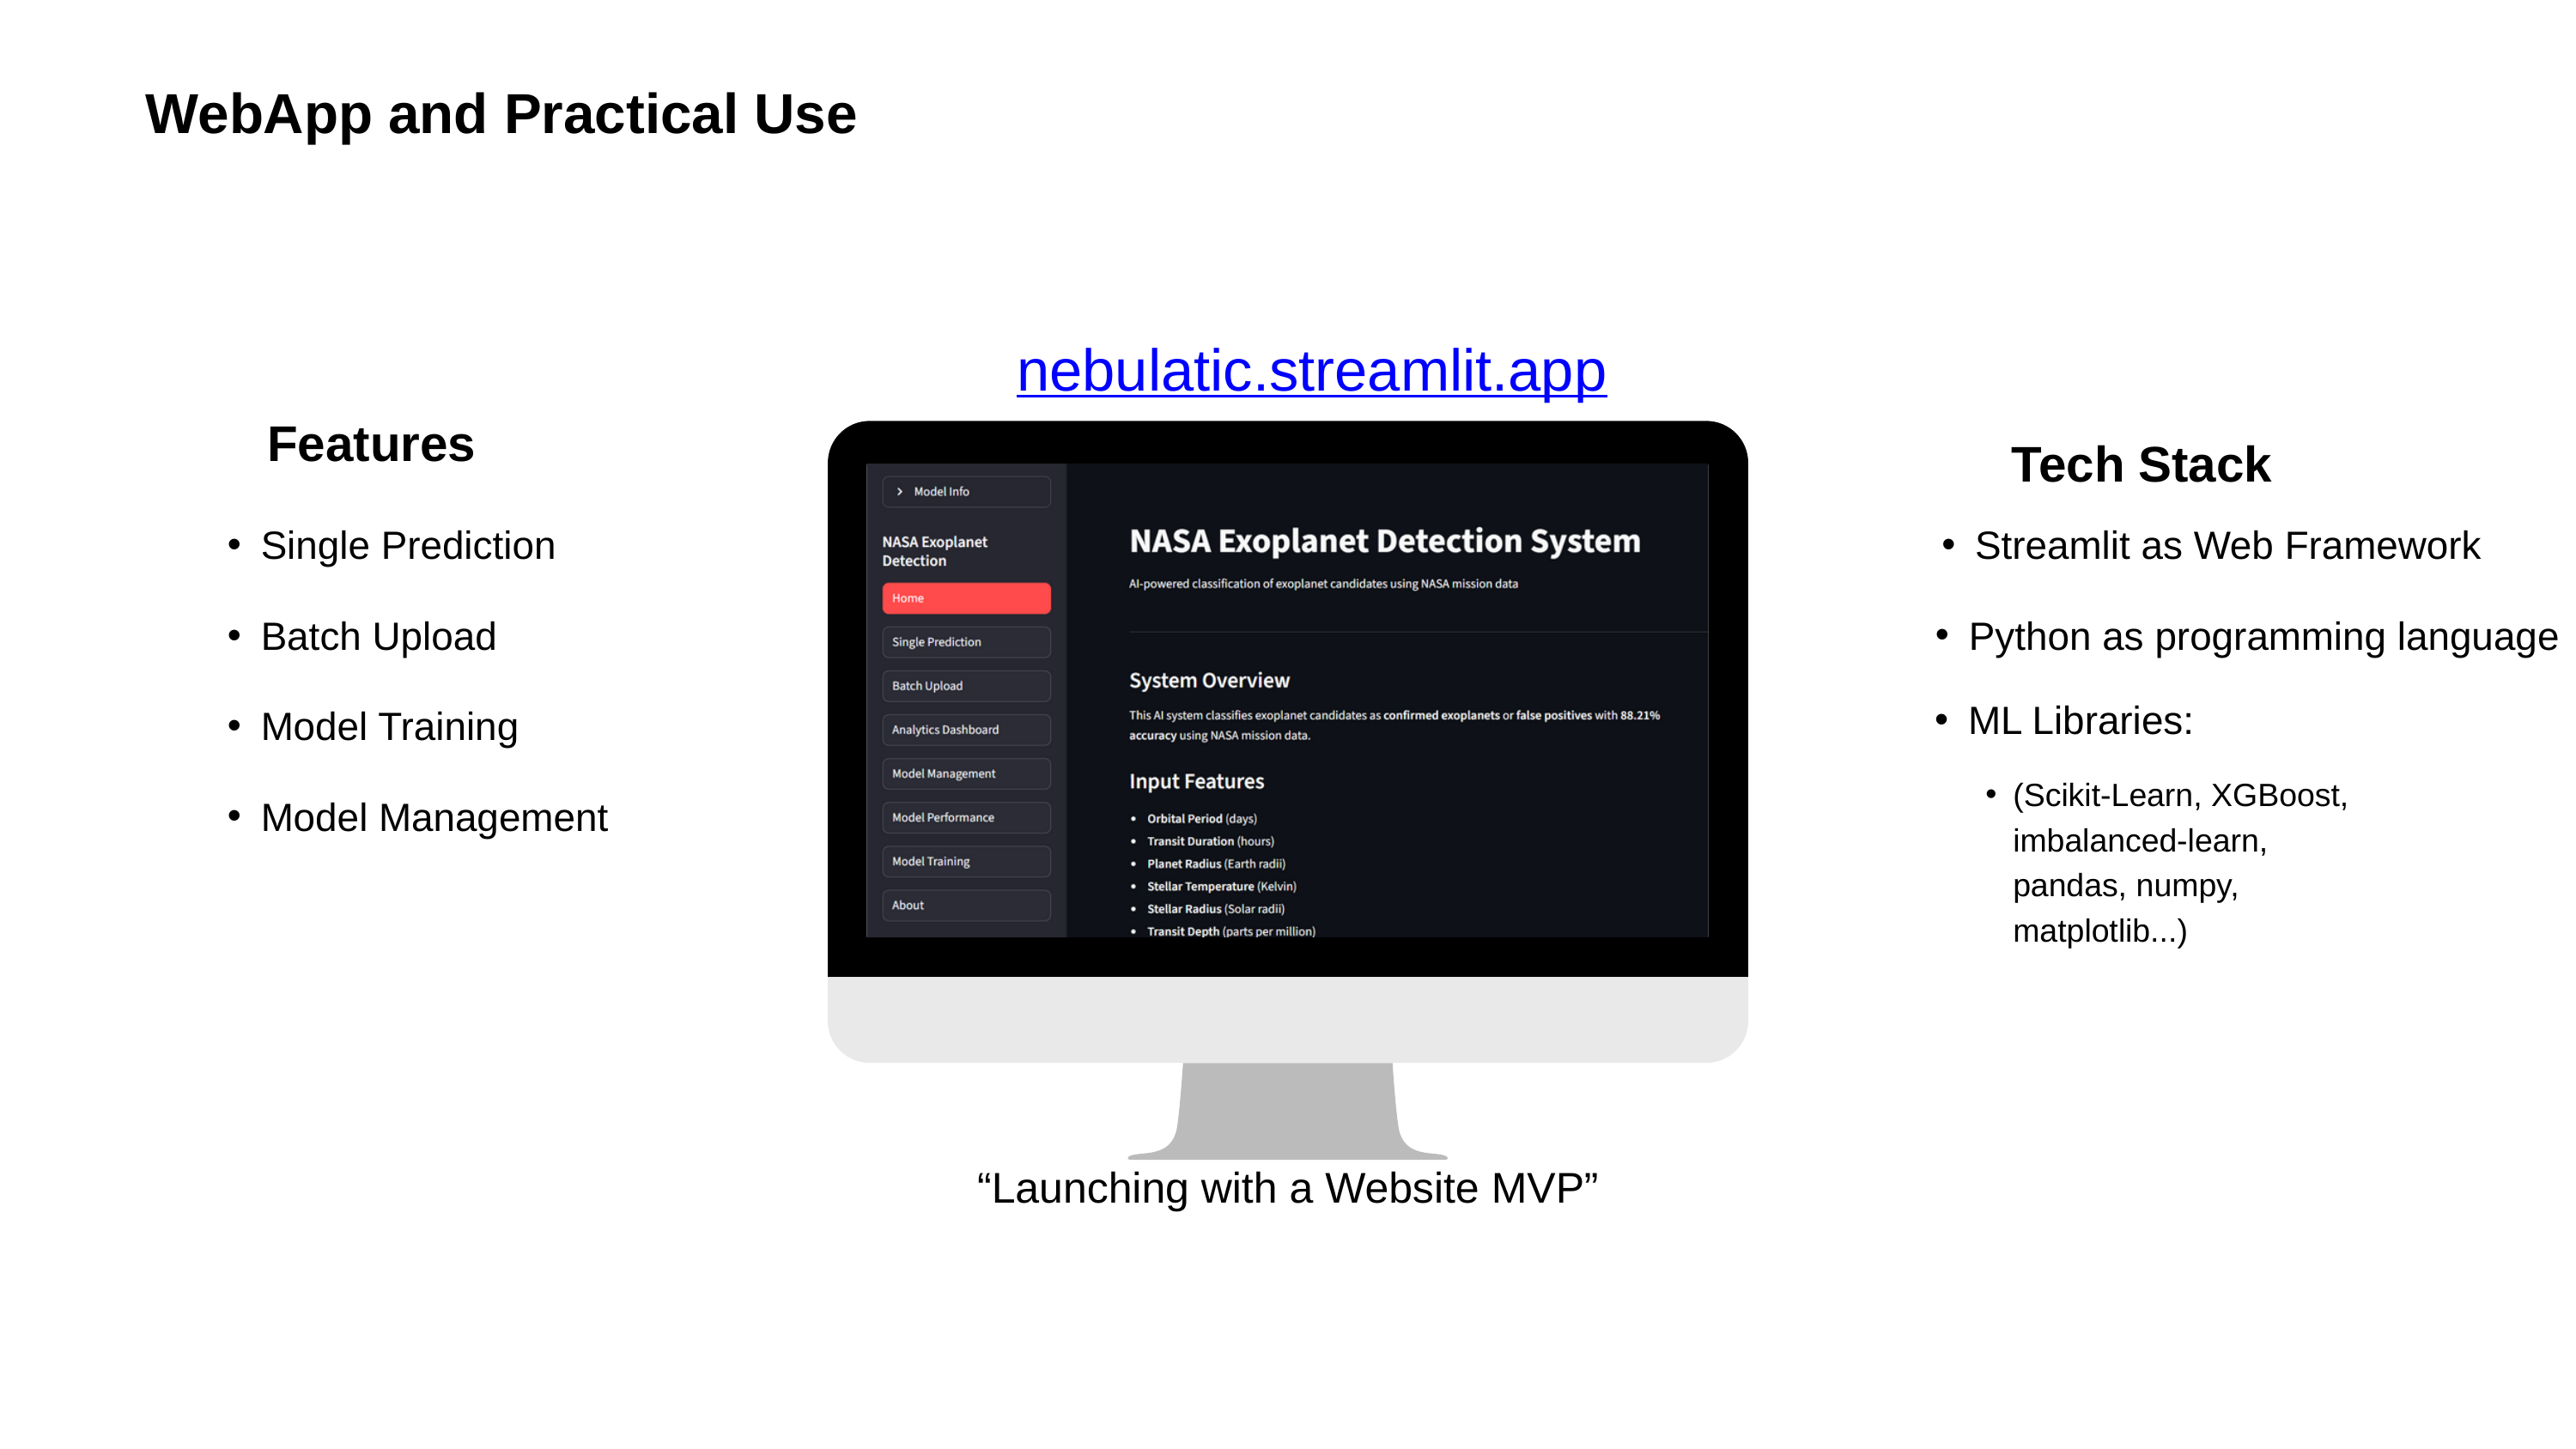

WebApp and Practical Use
nebulatic.streamlit.app
Features

Tech Stack
Single Prediction
Streamlit as Web Framework
Python as programming language
Batch Upload
ML Libraries:
Model Training
(Scikit-Learn, XGBoost, imbalanced-learn, pandas, numpy, matplotlib...)
Model Management
“Launching with a Website MVP”